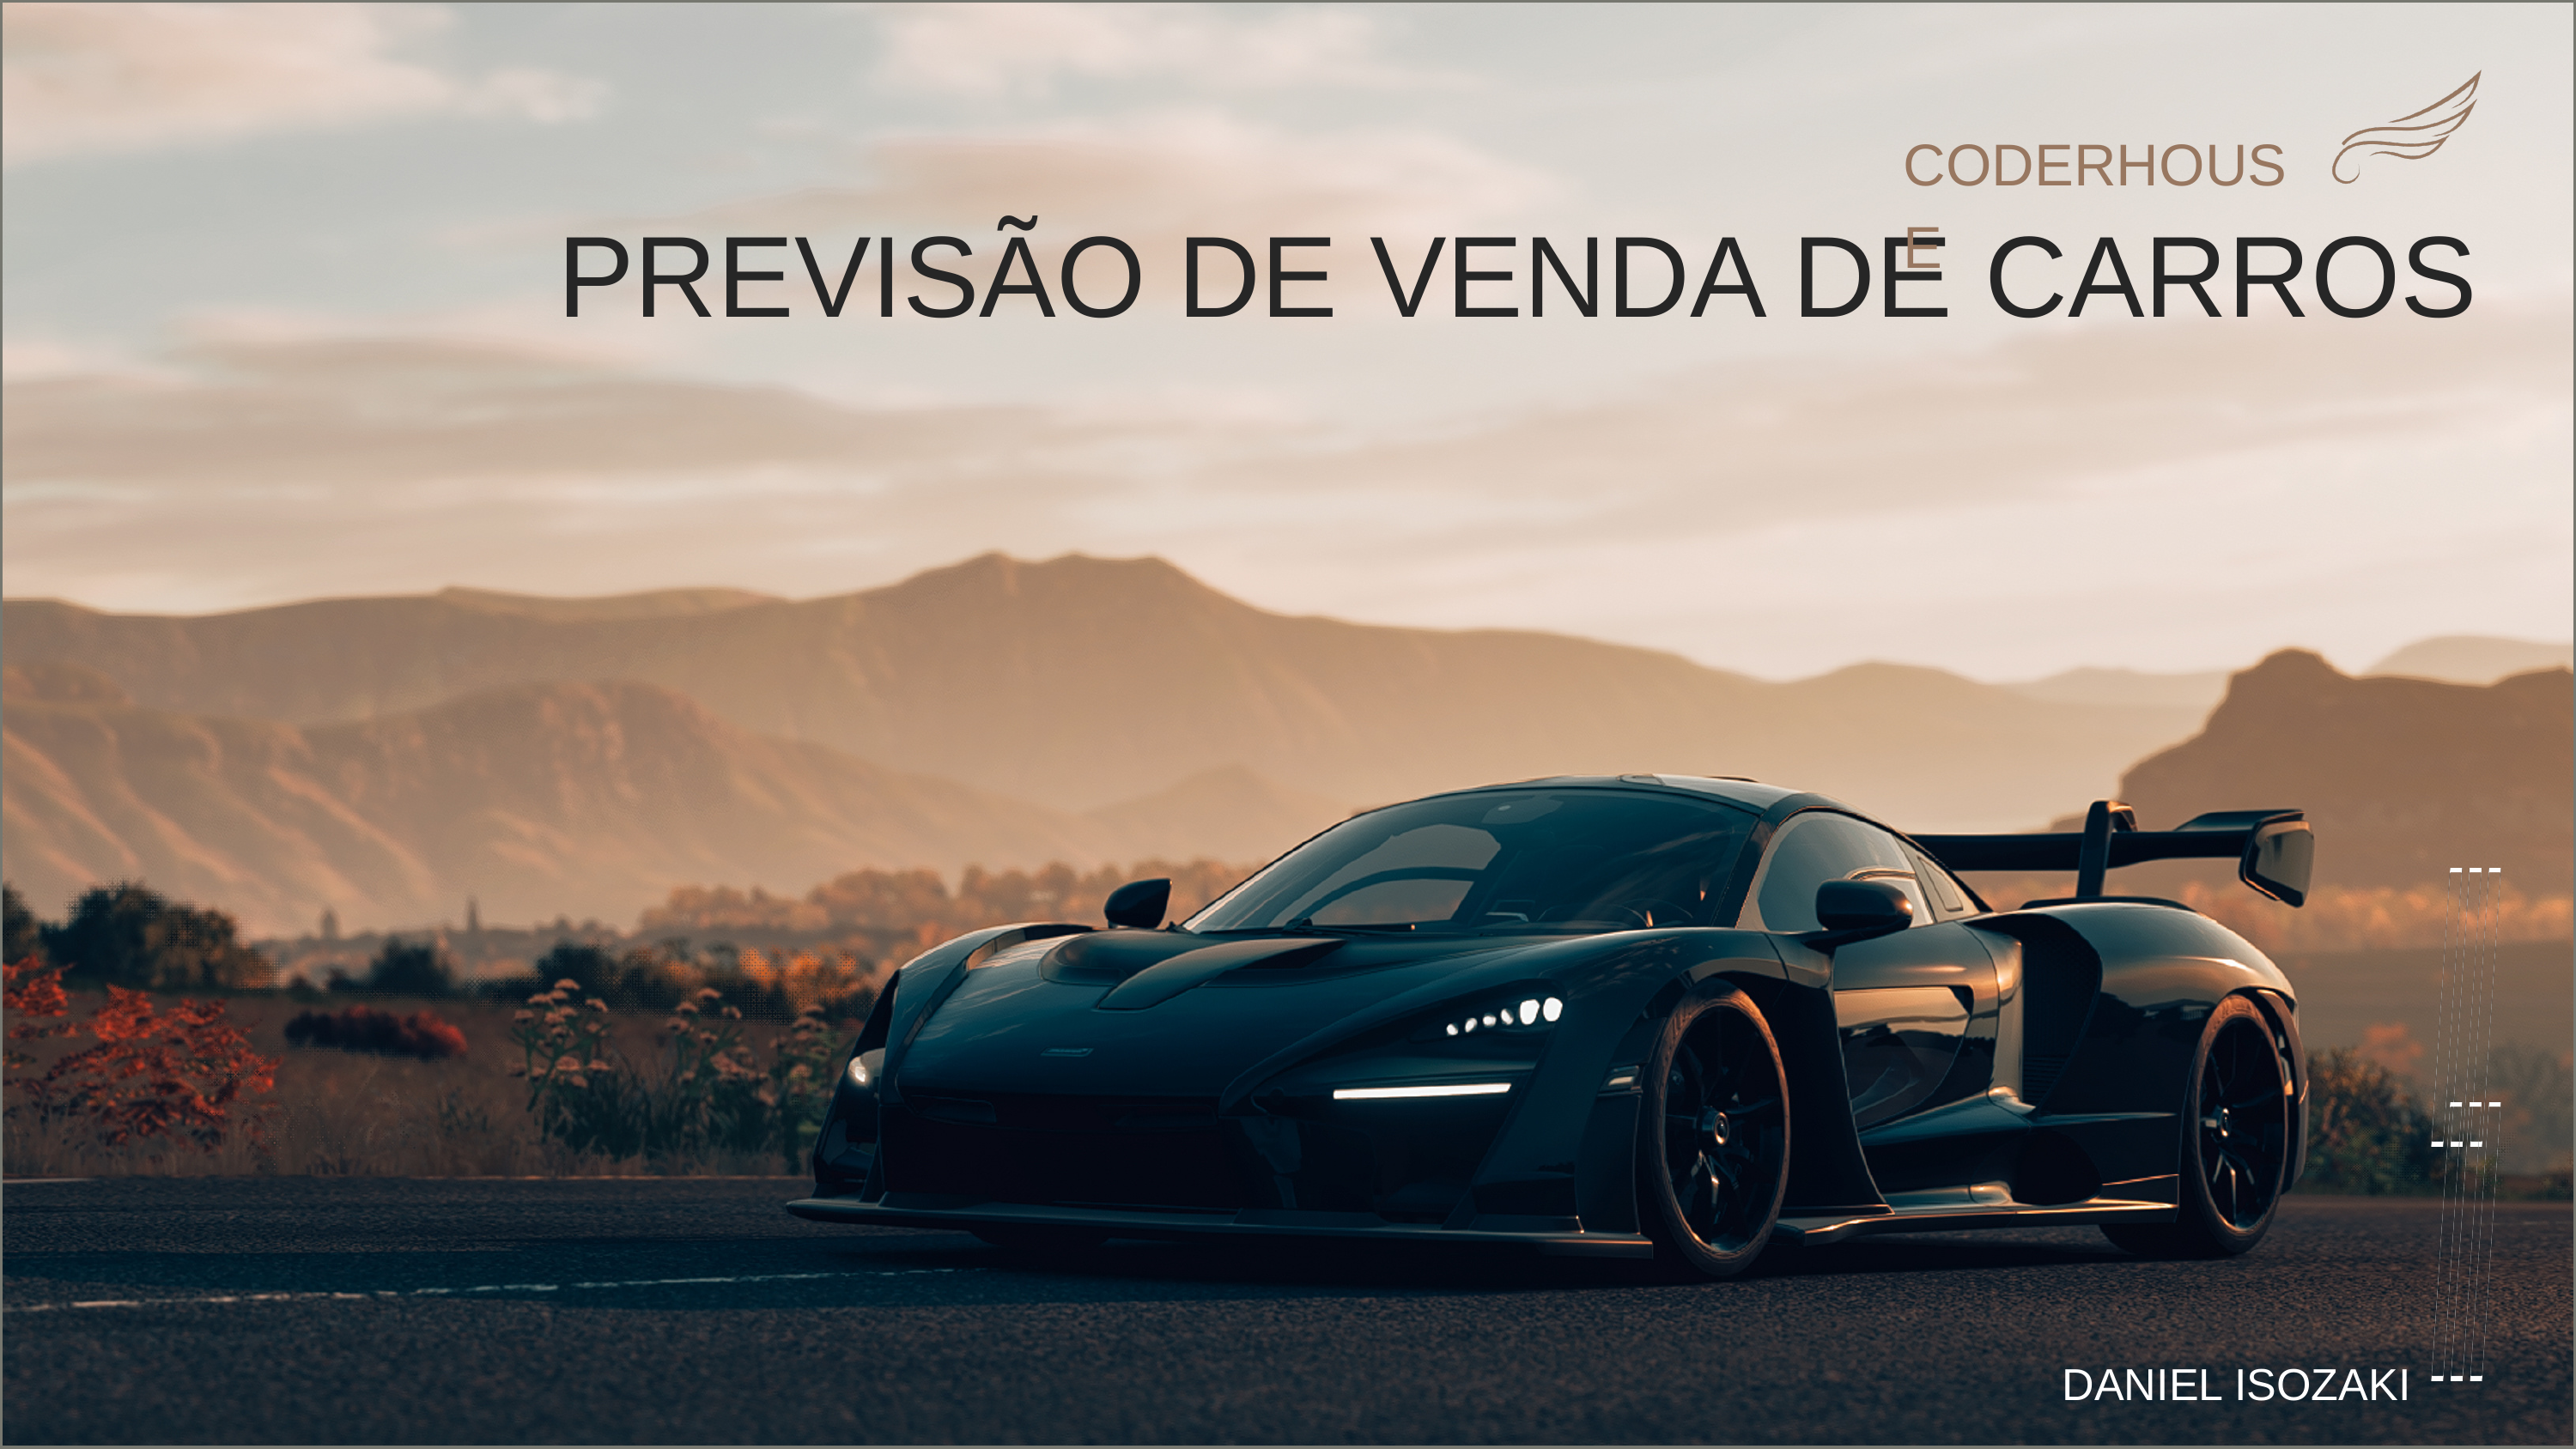

CODERHOUSE
PREVISÃO DE VENDA DE CARROS

DANIEL ISOZAKI